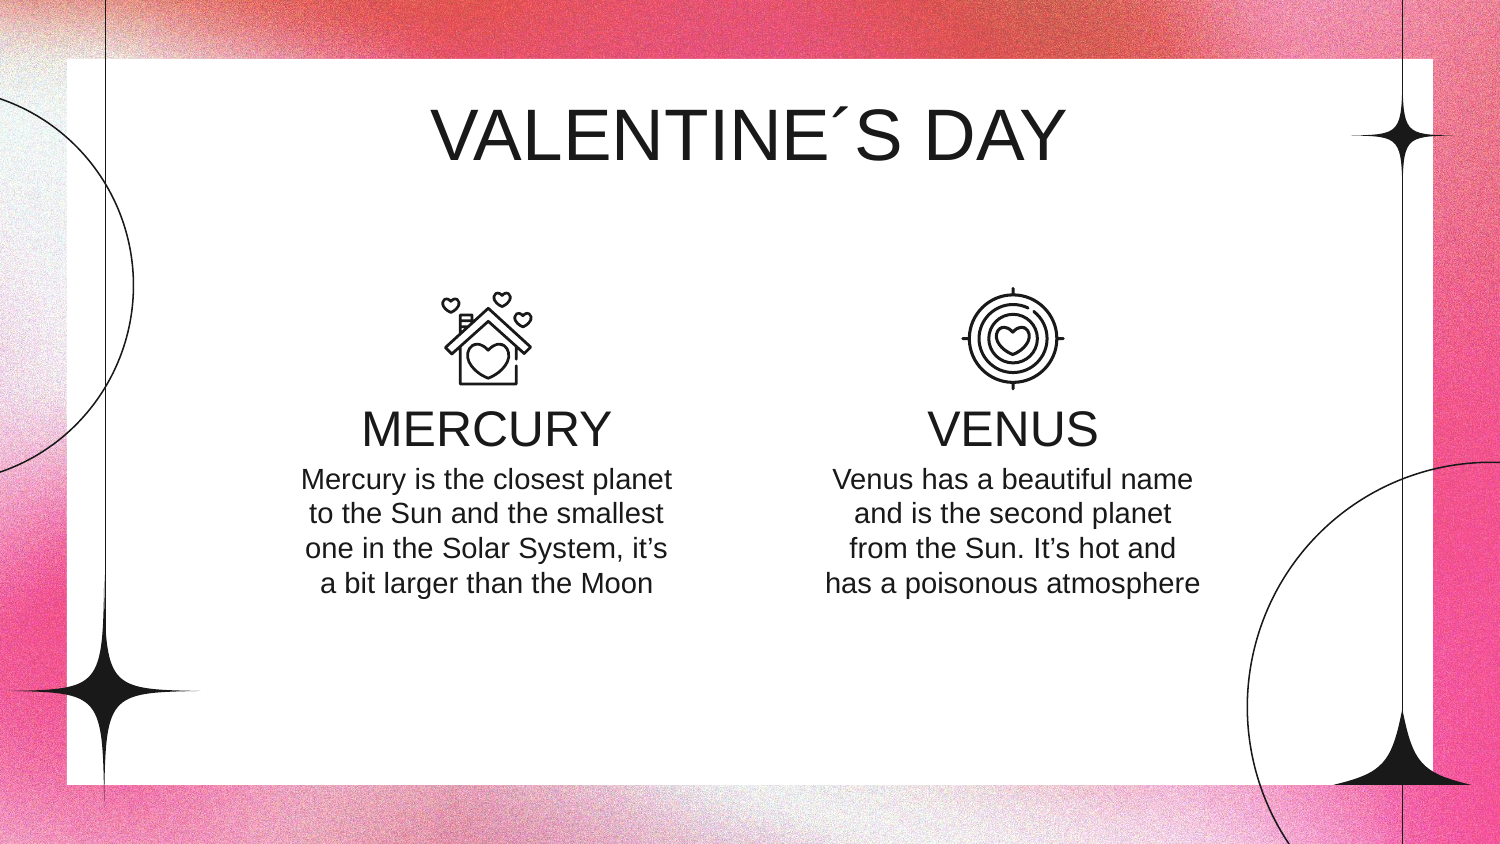

# VALENTINE´S DAY

MERCURY
VENUS
Mercury is the closest planet to the Sun and the smallest one in the Solar System, it’s a bit larger than the Moon
Venus has a beautiful name and is the second planet from the Sun. It’s hot and has a poisonous atmosphere